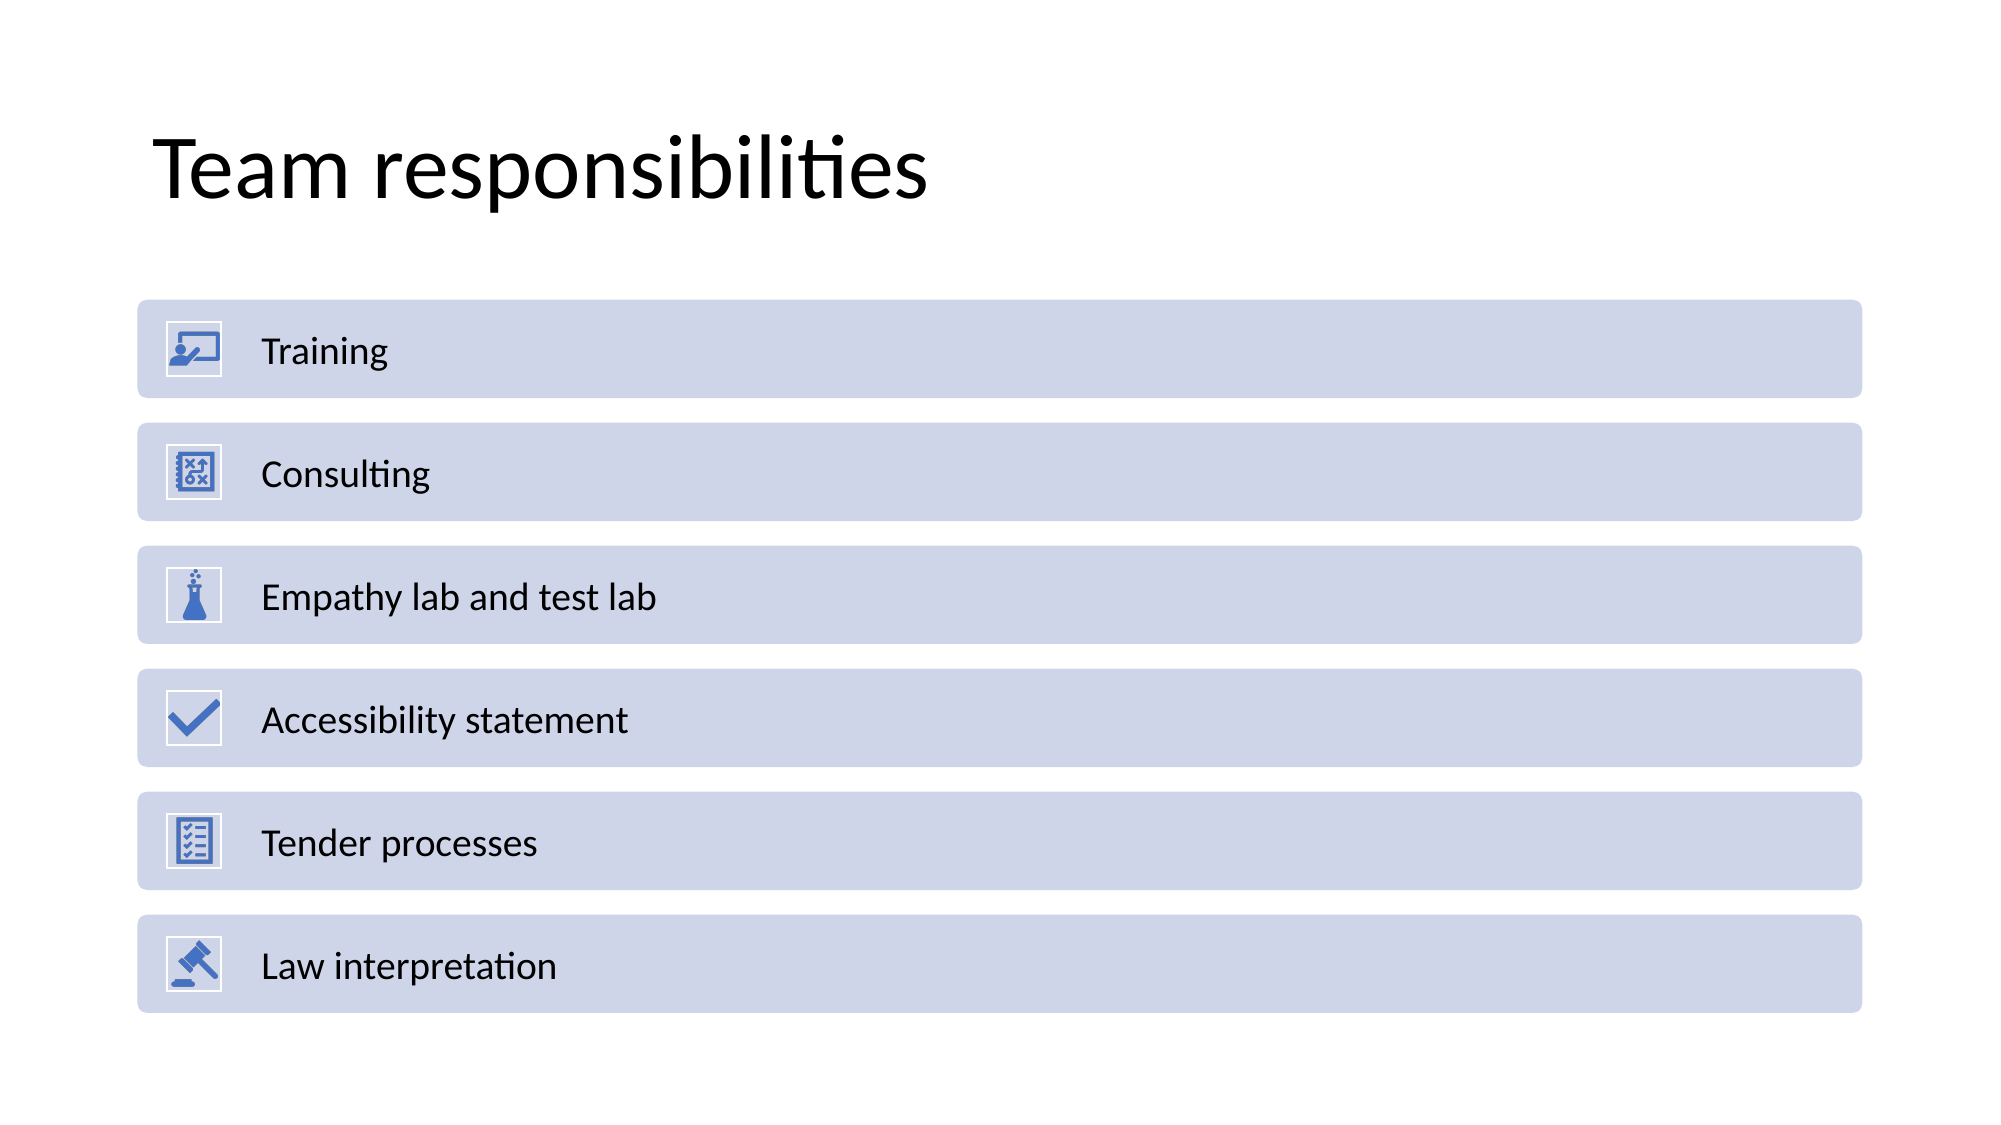

# Team responsibilities
Training
Consulting
Empathy lab and test lab
Accessibility statement
Tender processes
Law interpretation